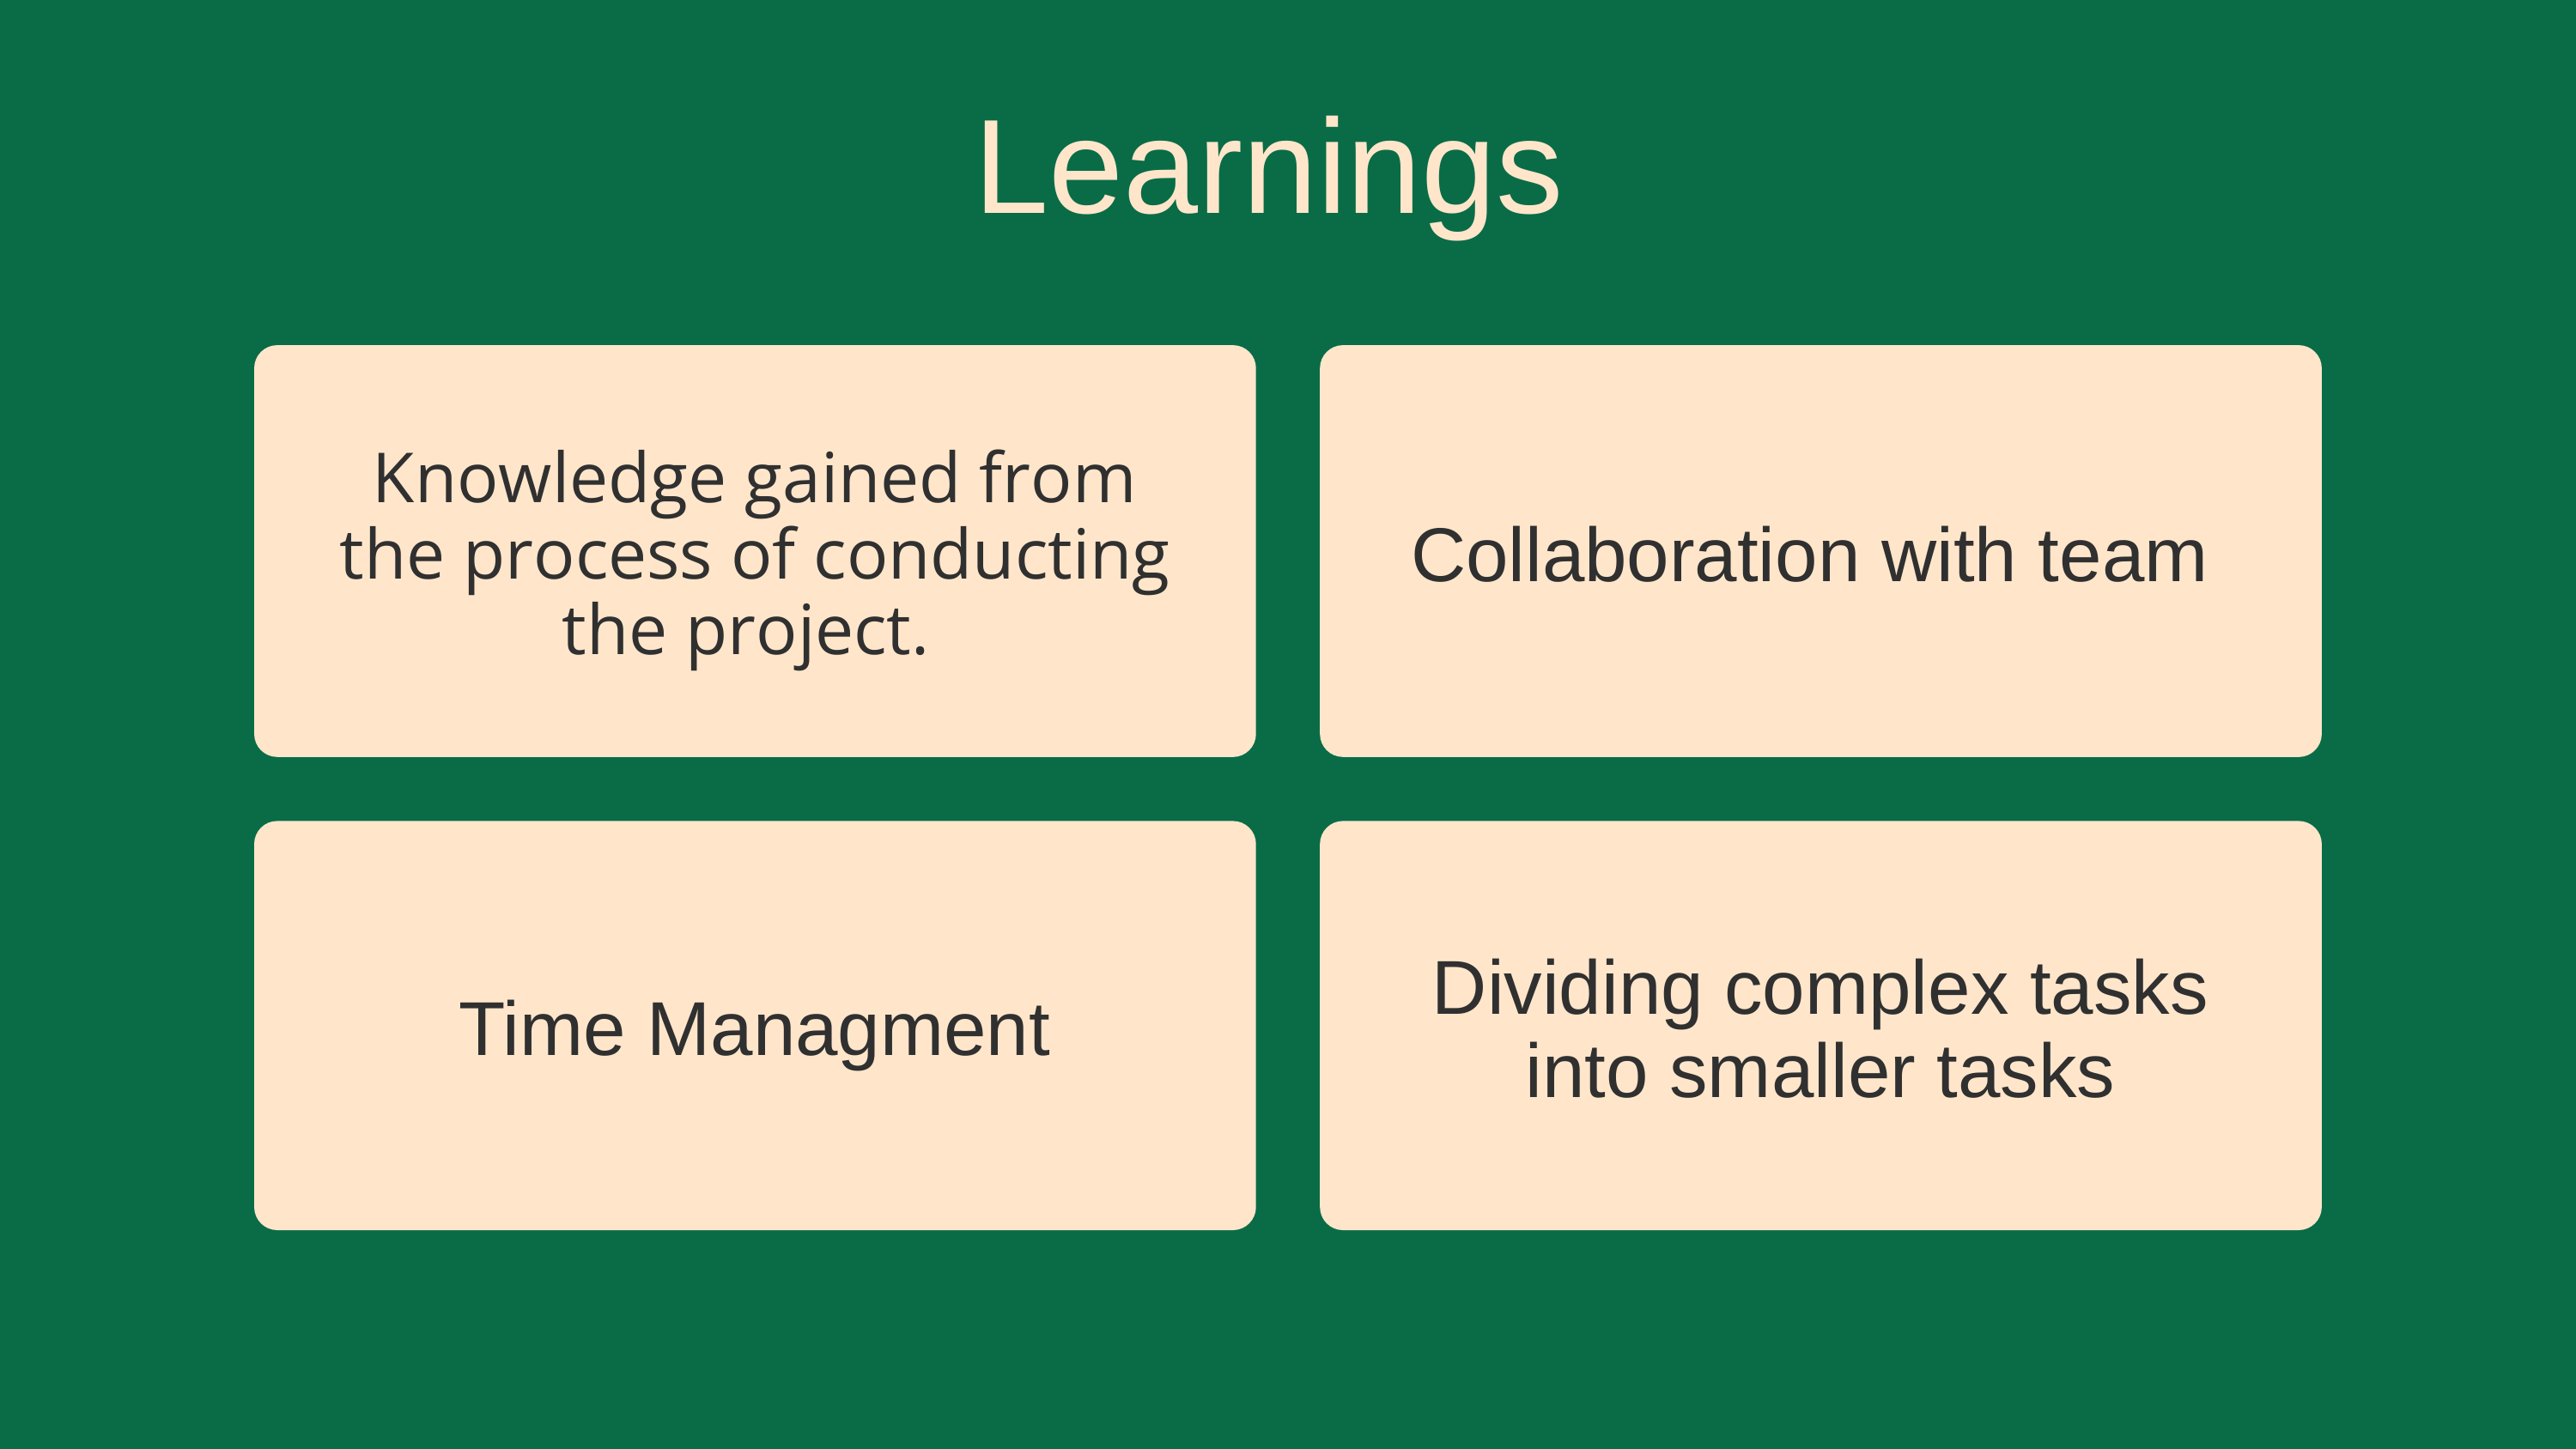

Learnings

Knowledge gained from the process of conducting the project.
Collaboration with team

Dividing complex tasks into smaller tasks
Time Managment